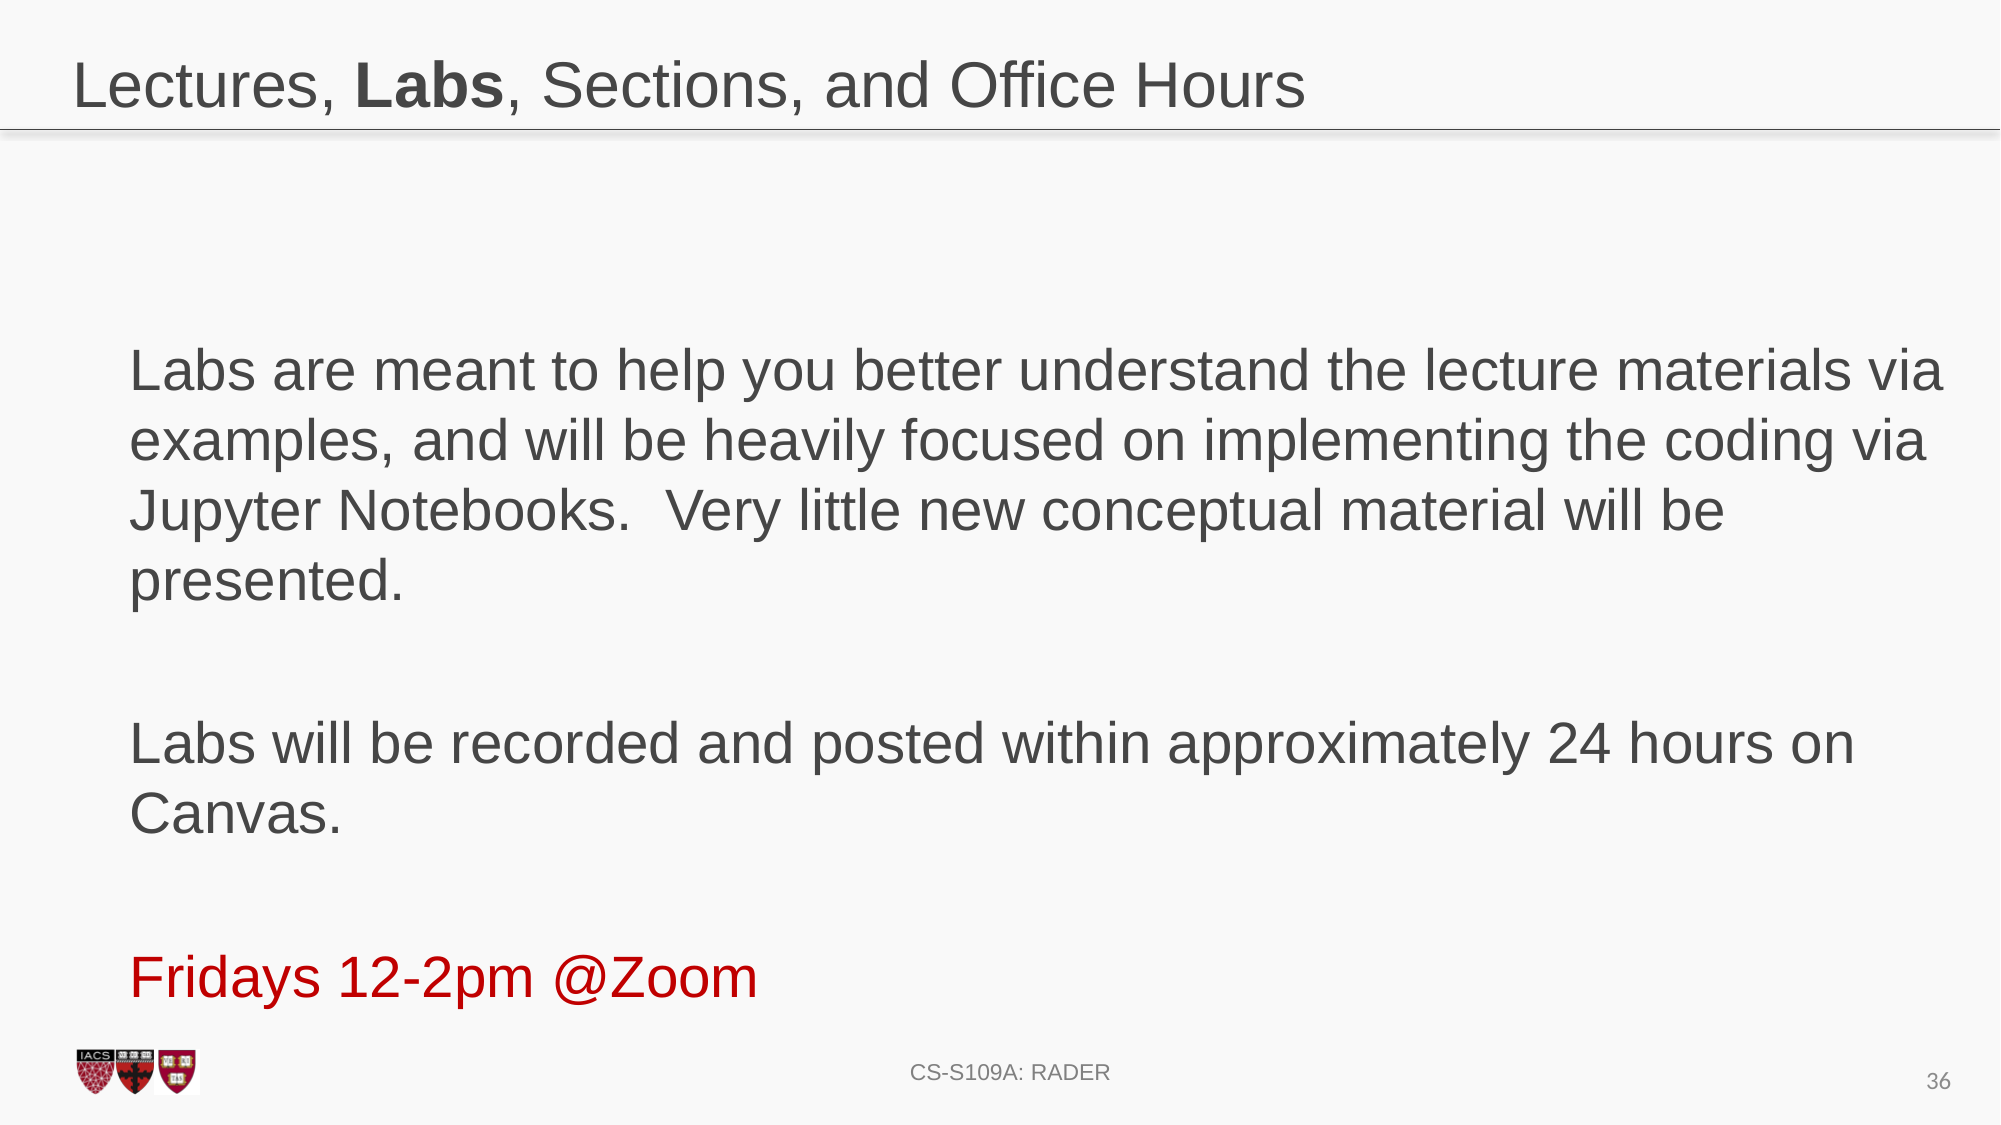

# Lectures, Labs, Sections, and Office Hours

Labs are meant to help you better understand the lecture materials via examples, and will be heavily focused on implementing the coding via Jupyter Notebooks.  Very little new conceptual material will be presented.

Labs will be recorded and posted within approximately 24 hours on Canvas.

Fridays 12-2pm @Zoom

36